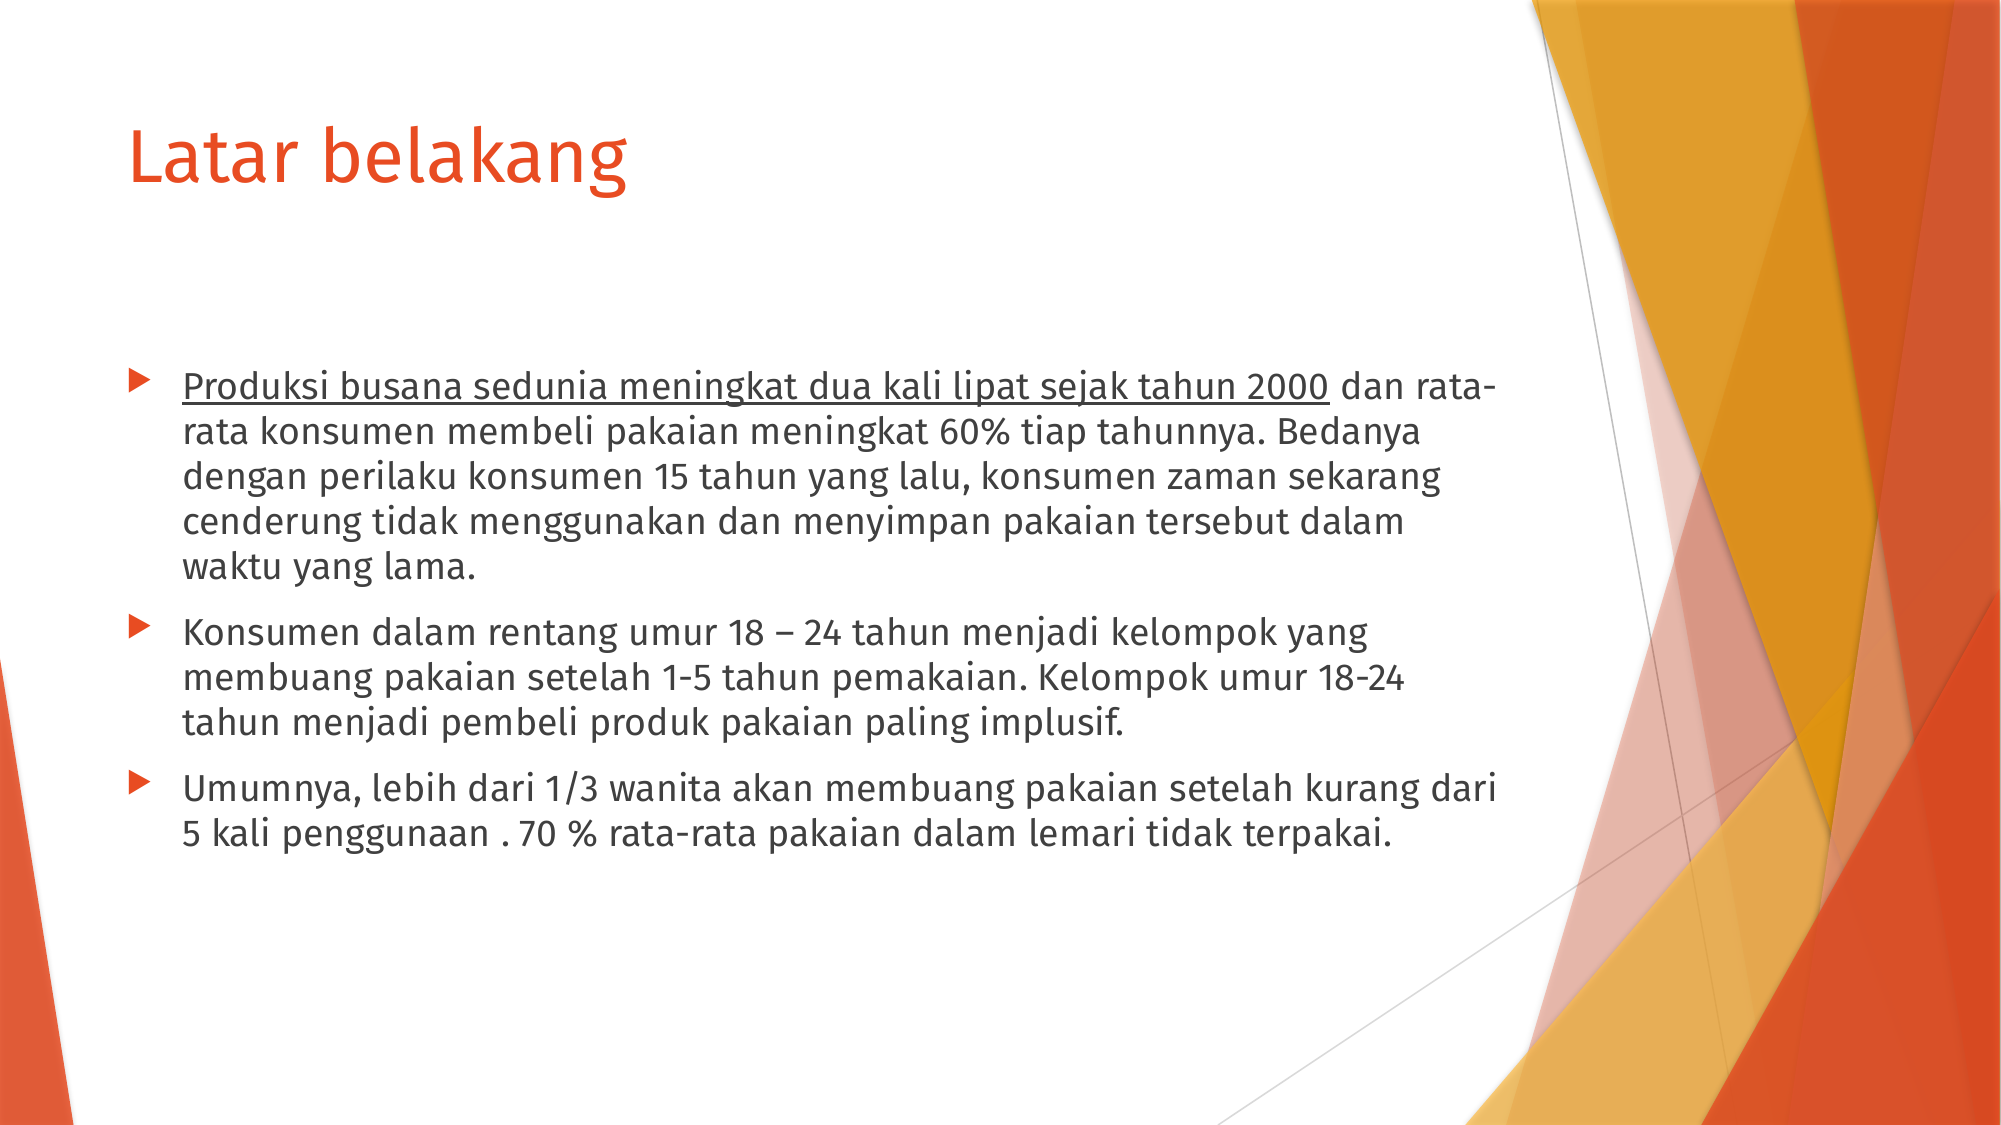

# Latar belakang
Produksi busana sedunia meningkat dua kali lipat sejak tahun 2000 dan rata-rata konsumen membeli pakaian meningkat 60% tiap tahunnya. Bedanya dengan perilaku konsumen 15 tahun yang lalu, konsumen zaman sekarang cenderung tidak menggunakan dan menyimpan pakaian tersebut dalam waktu yang lama.
Konsumen dalam rentang umur 18 – 24 tahun menjadi kelompok yang membuang pakaian setelah 1-5 tahun pemakaian. Kelompok umur 18-24 tahun menjadi pembeli produk pakaian paling implusif.
Umumnya, lebih dari 1/3 wanita akan membuang pakaian setelah kurang dari 5 kali penggunaan . 70 % rata-rata pakaian dalam lemari tidak terpakai.